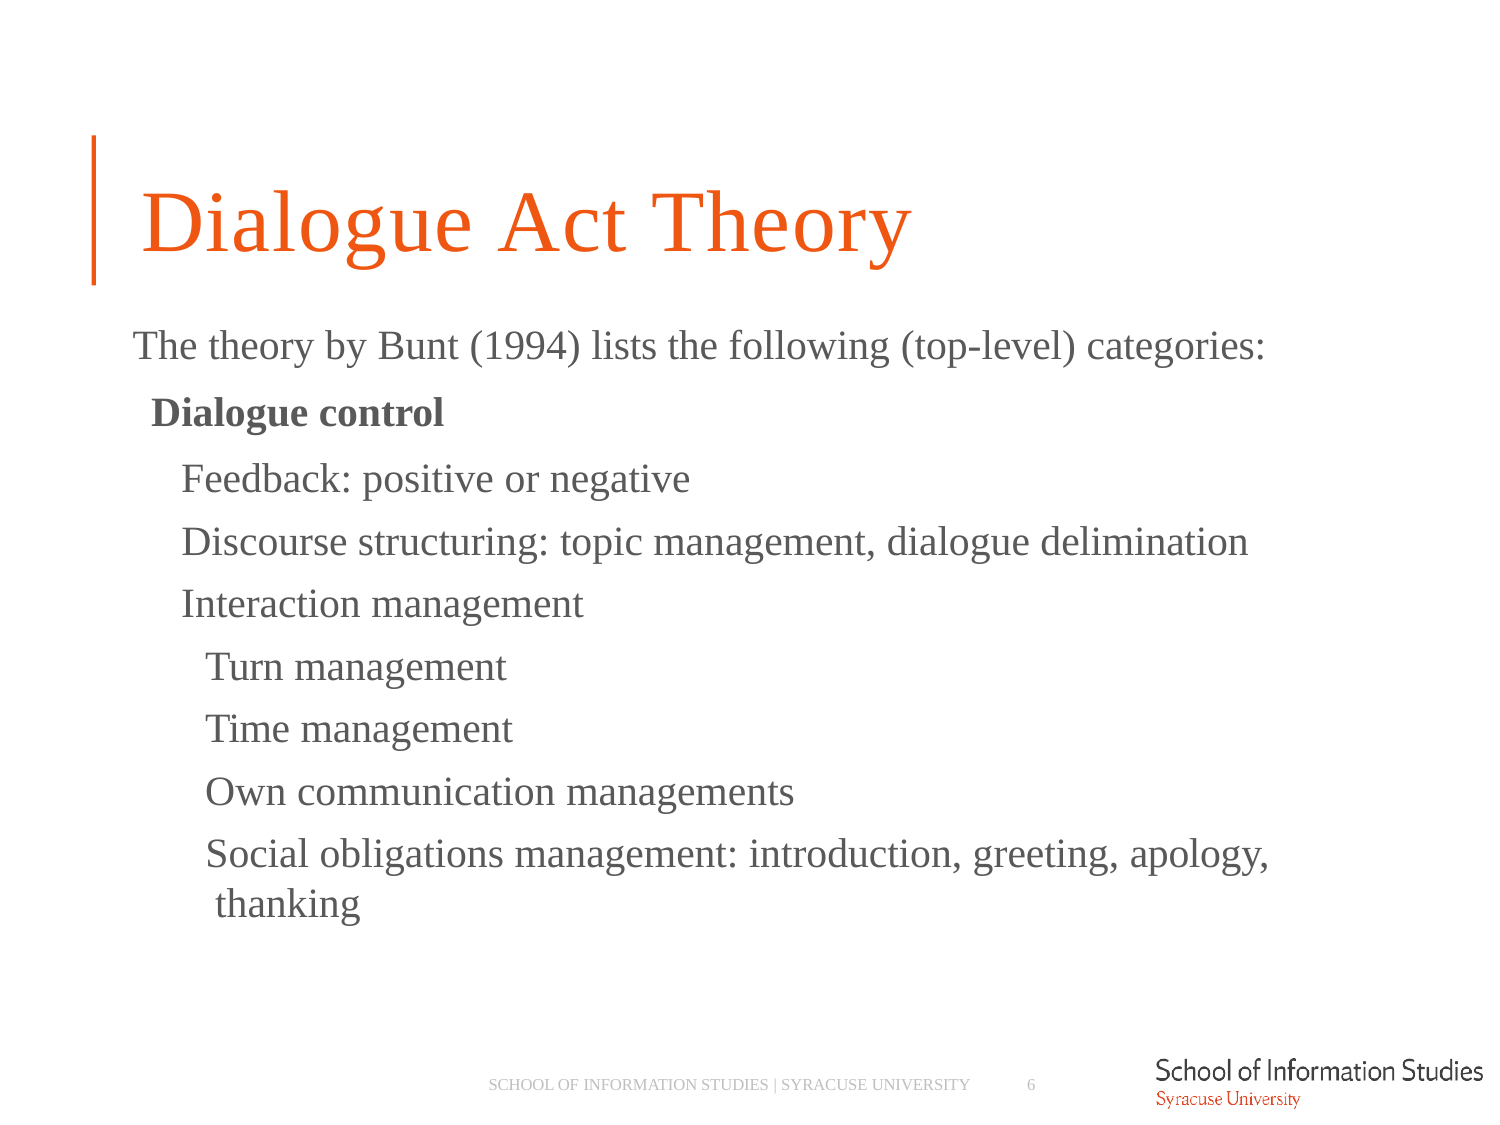

# Dialogue Act Theory
The theory by Bunt (1994) lists the following (top-level) categories:
­ Dialogue control
­ Feedback: positive or negative
­ Discourse structuring: topic management, dialogue delimination
­ Interaction management
­ Turn management
­ Time management
­ Own communication managements
­ Social obligations management: introduction, greeting, apology,  thanking
SCHOOL OF INFORMATION STUDIES | SYRACUSE UNIVERSITY
6